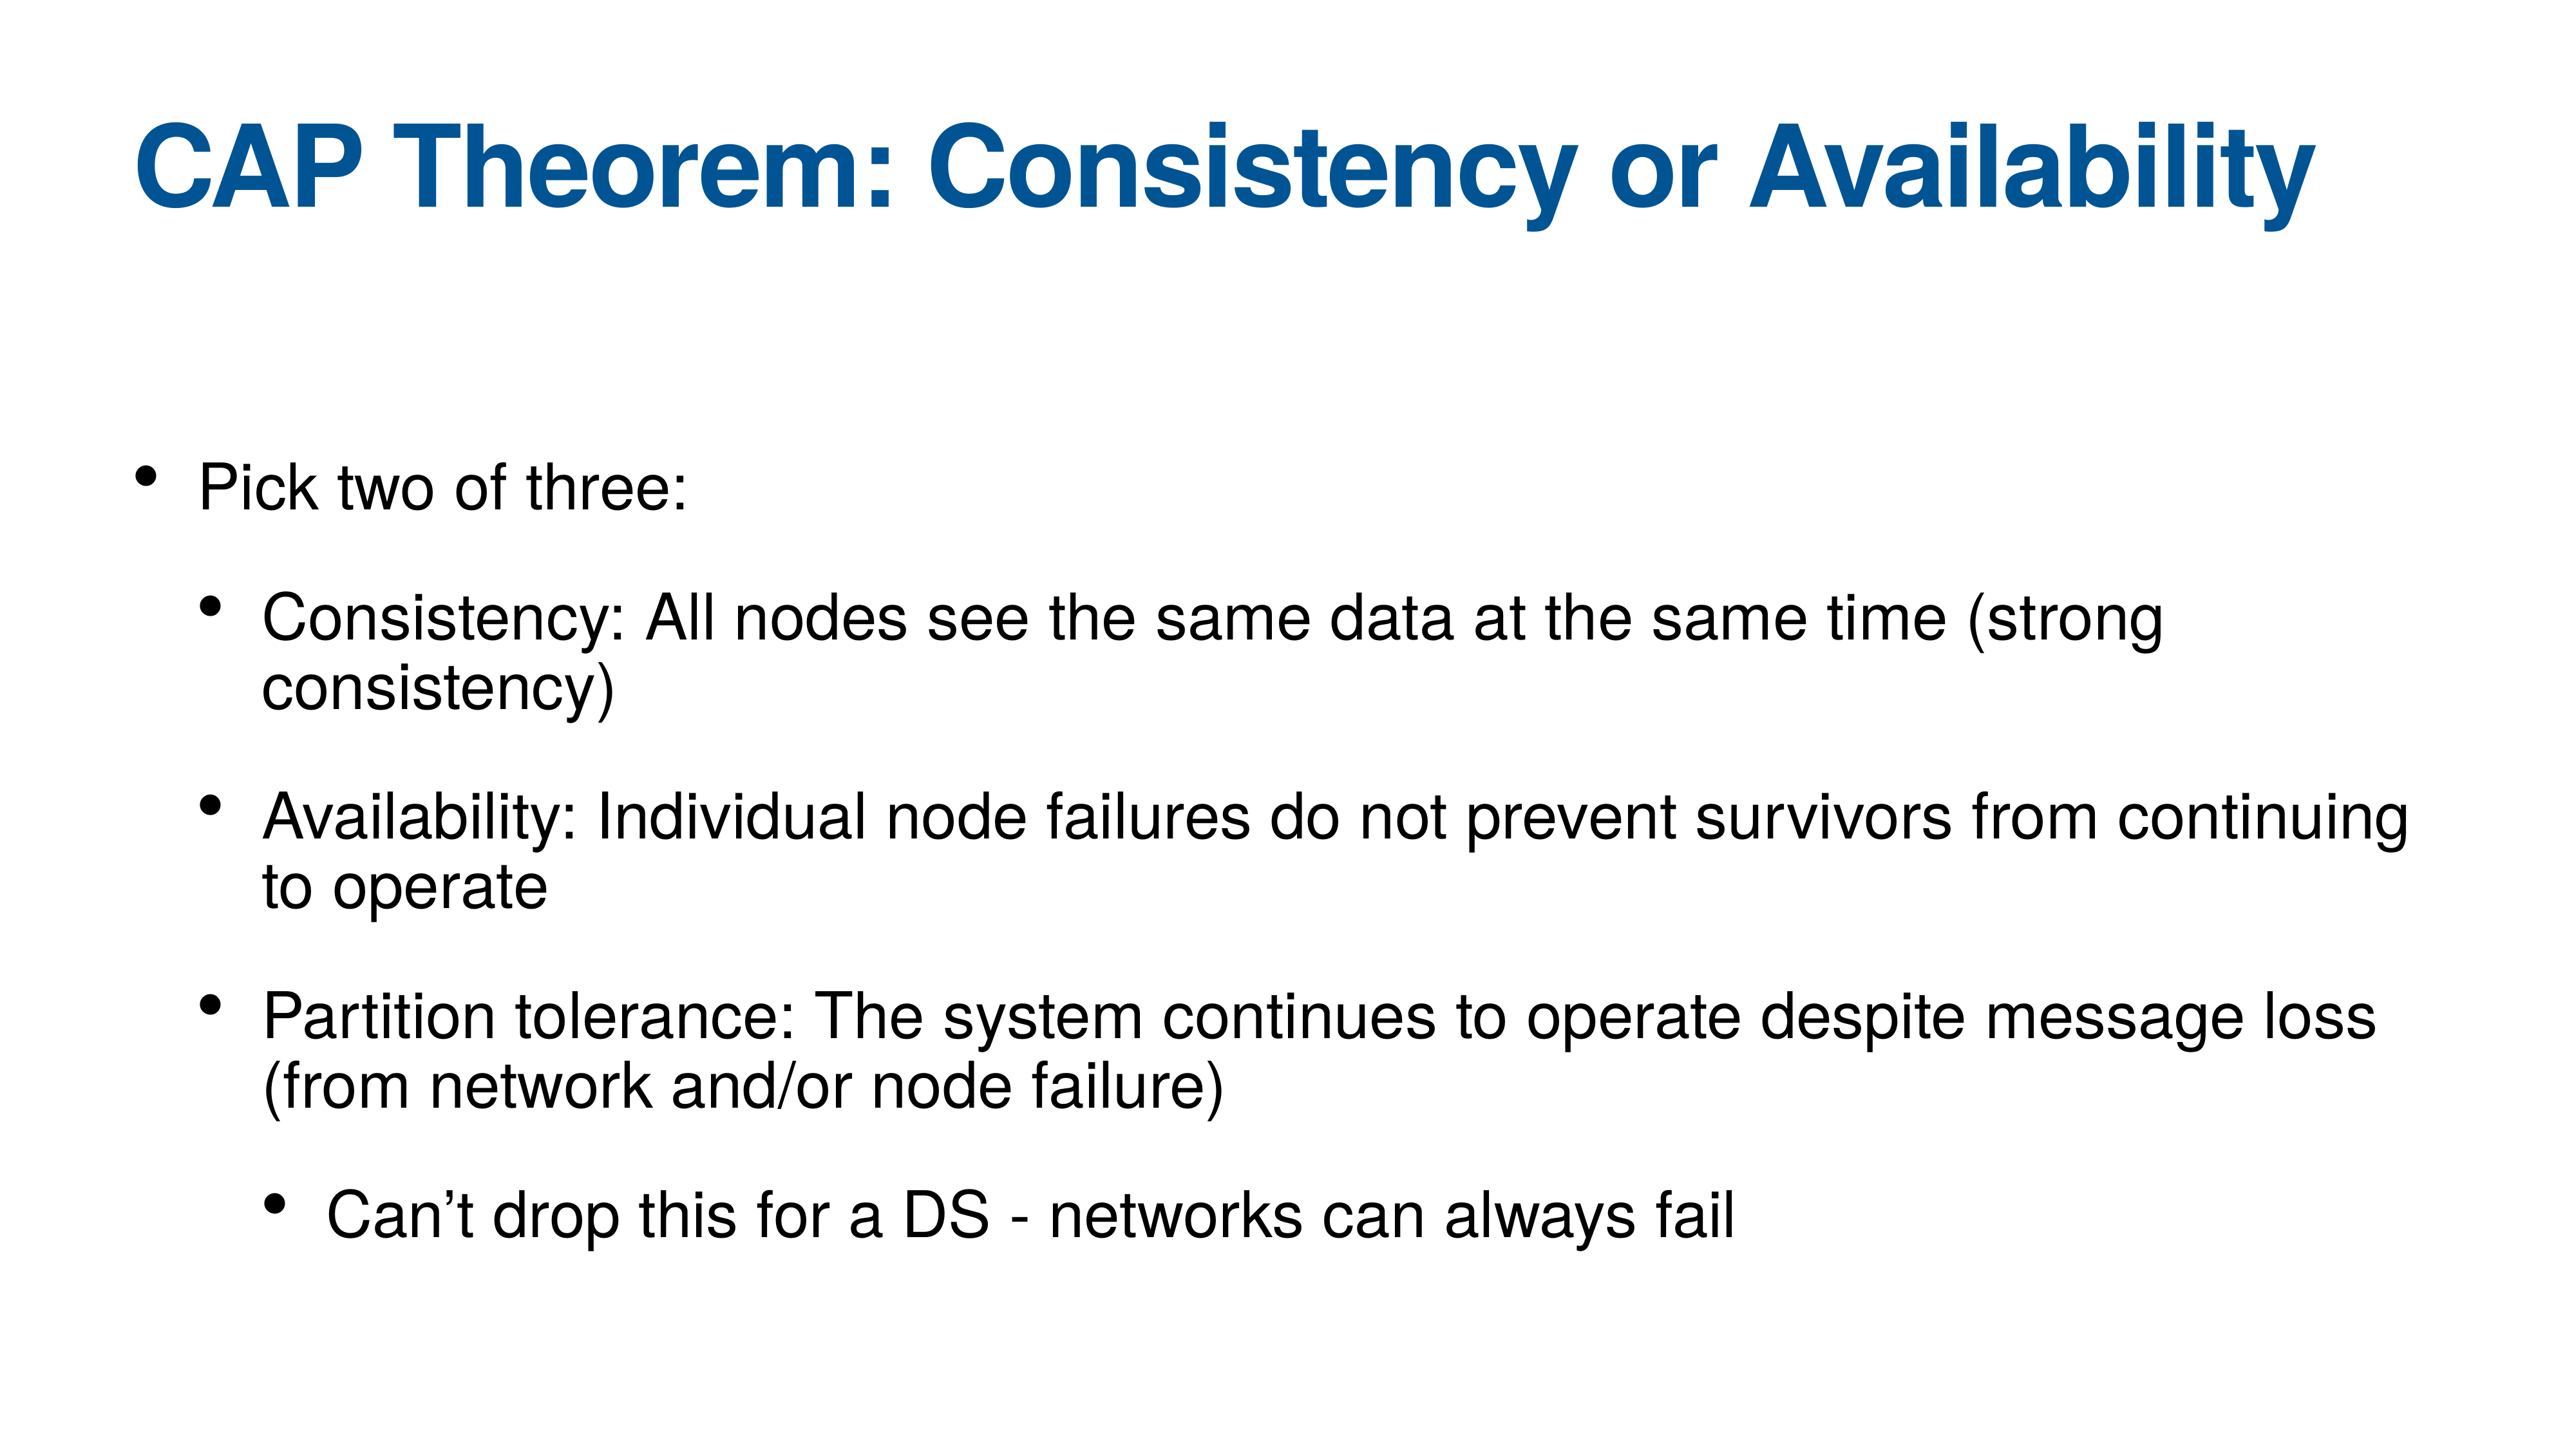

# CAP Theorem: Consistency or Availability

Pick two of three:
Consistency: All nodes see the same data at the same time (strong consistency)
Availability: Individual node failures do not prevent survivors from continuing to operate
Partition tolerance: The system continues to operate despite message loss (from network and/or node failure)
Can’t drop this for a DS - networks can always fail